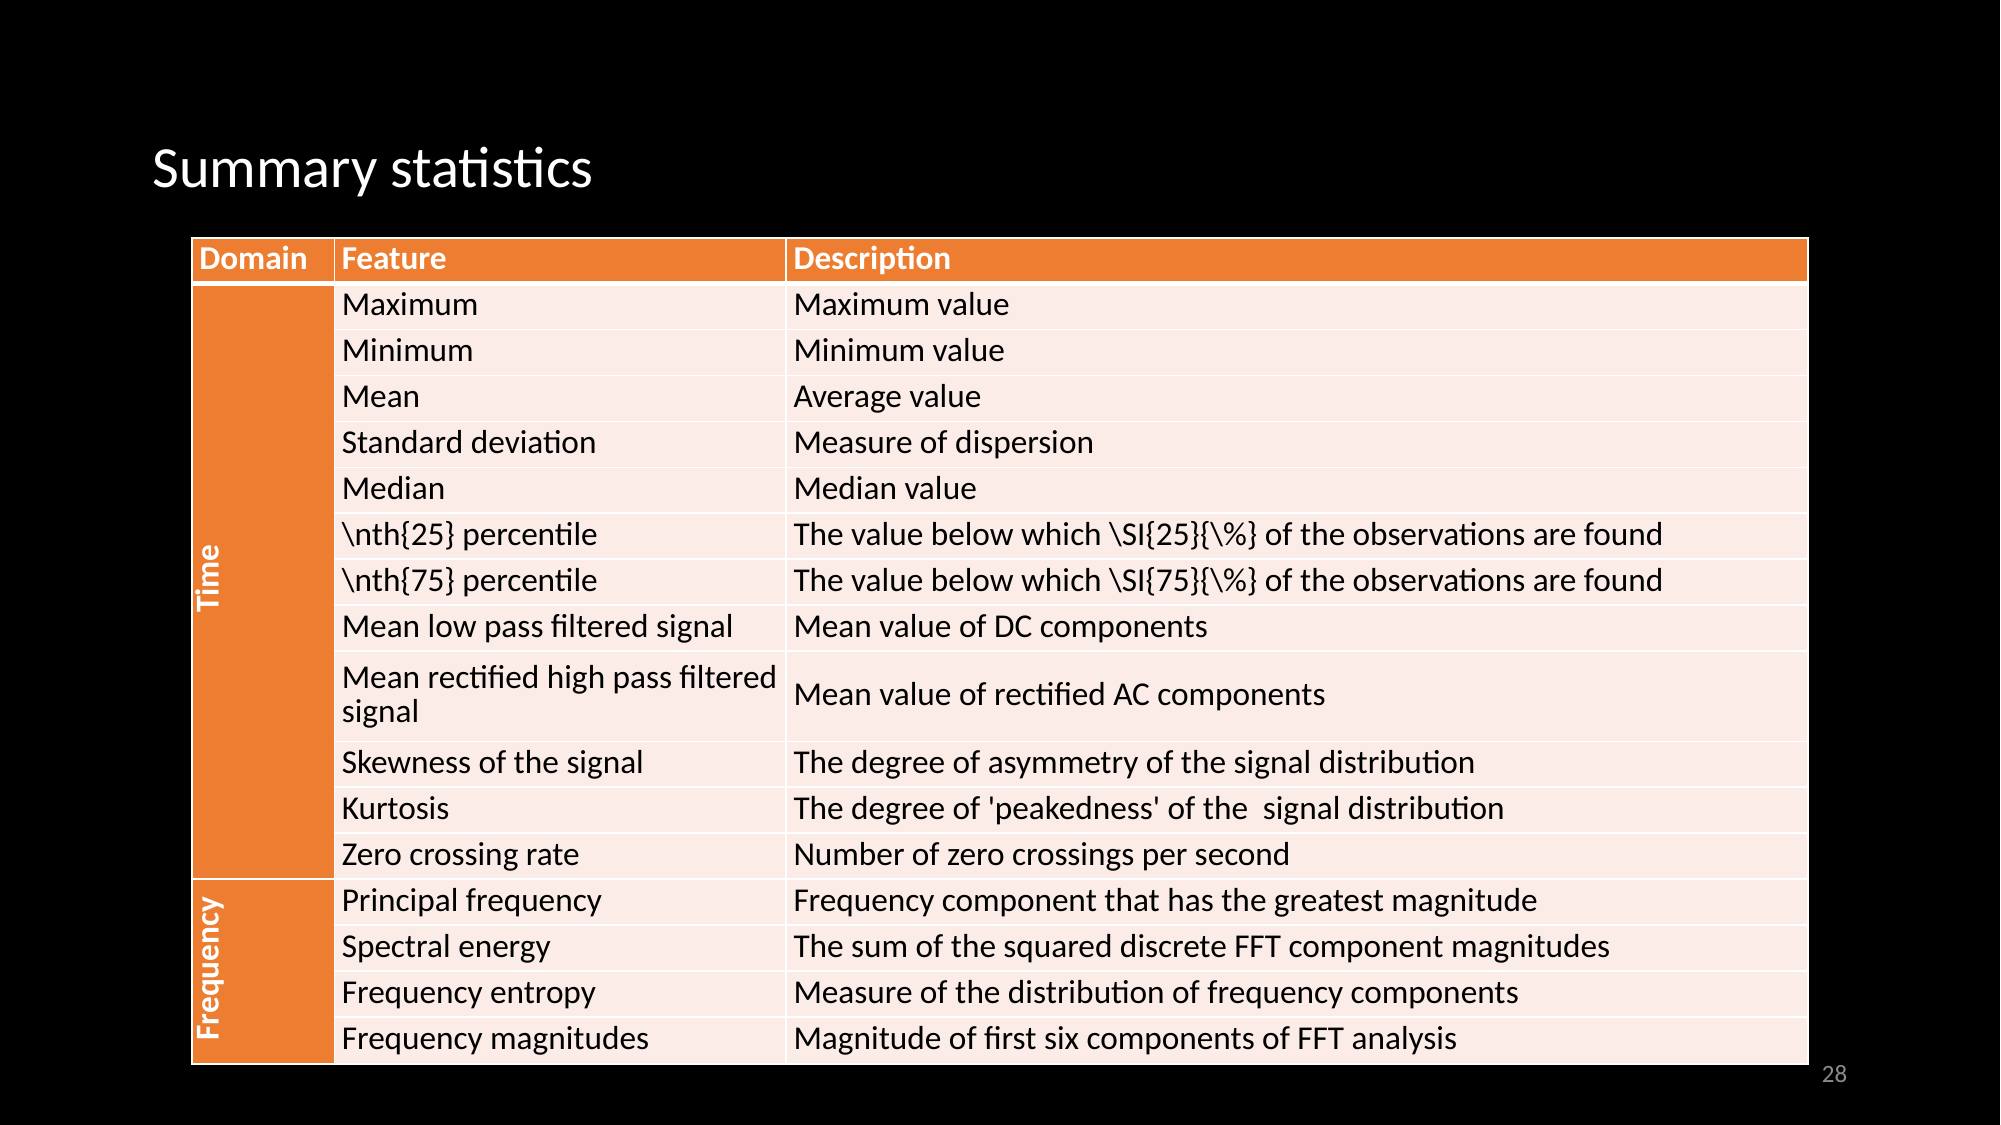

# Summary statistics
| Domain | Feature | Description |
| --- | --- | --- |
| Time | Maximum | Maximum value |
|  | Minimum | Minimum value |
|  | Mean | Average value |
|  | Standard deviation | Measure of dispersion |
|  | Median | Median value |
|  | \nth{25} percentile | The value below which \SI{25}{\%} of the observations are found |
|  | \nth{75} percentile | The value below which \SI{75}{\%} of the observations are found |
|  | Mean low pass filtered signal | Mean value of DC components |
|  | Mean rectified high pass filtered signal | Mean value of rectified AC components |
|  | Skewness of the signal | The degree of asymmetry of the signal distribution |
|  | Kurtosis | The degree of 'peakedness' of the signal distribution |
|  | Zero crossing rate | Number of zero crossings per second |
| Frequency | Principal frequency | Frequency component that has the greatest magnitude |
|  | Spectral energy | The sum of the squared discrete FFT component magnitudes |
|  | Frequency entropy | Measure of the distribution of frequency components |
|  | Frequency magnitudes | Magnitude of first six components of FFT analysis |
28